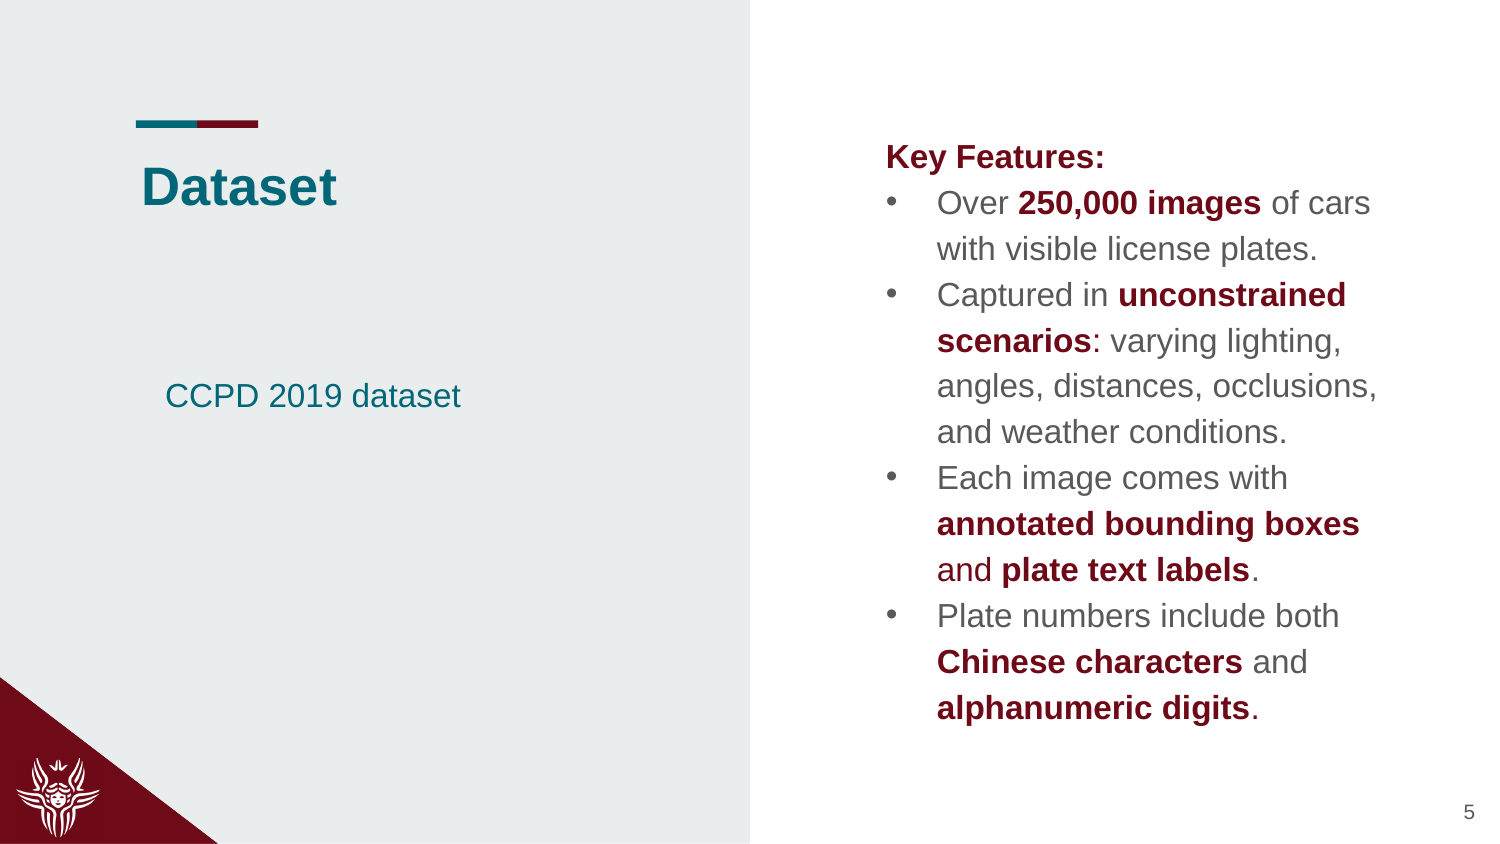

Key Features:
Over 250,000 images of cars with visible license plates.
Captured in unconstrained scenarios: varying lighting, angles, distances, occlusions, and weather conditions.
Each image comes with annotated bounding boxes and plate text labels.
Plate numbers include both Chinese characters and alphanumeric digits.
# Dataset
CCPD 2019 dataset
5